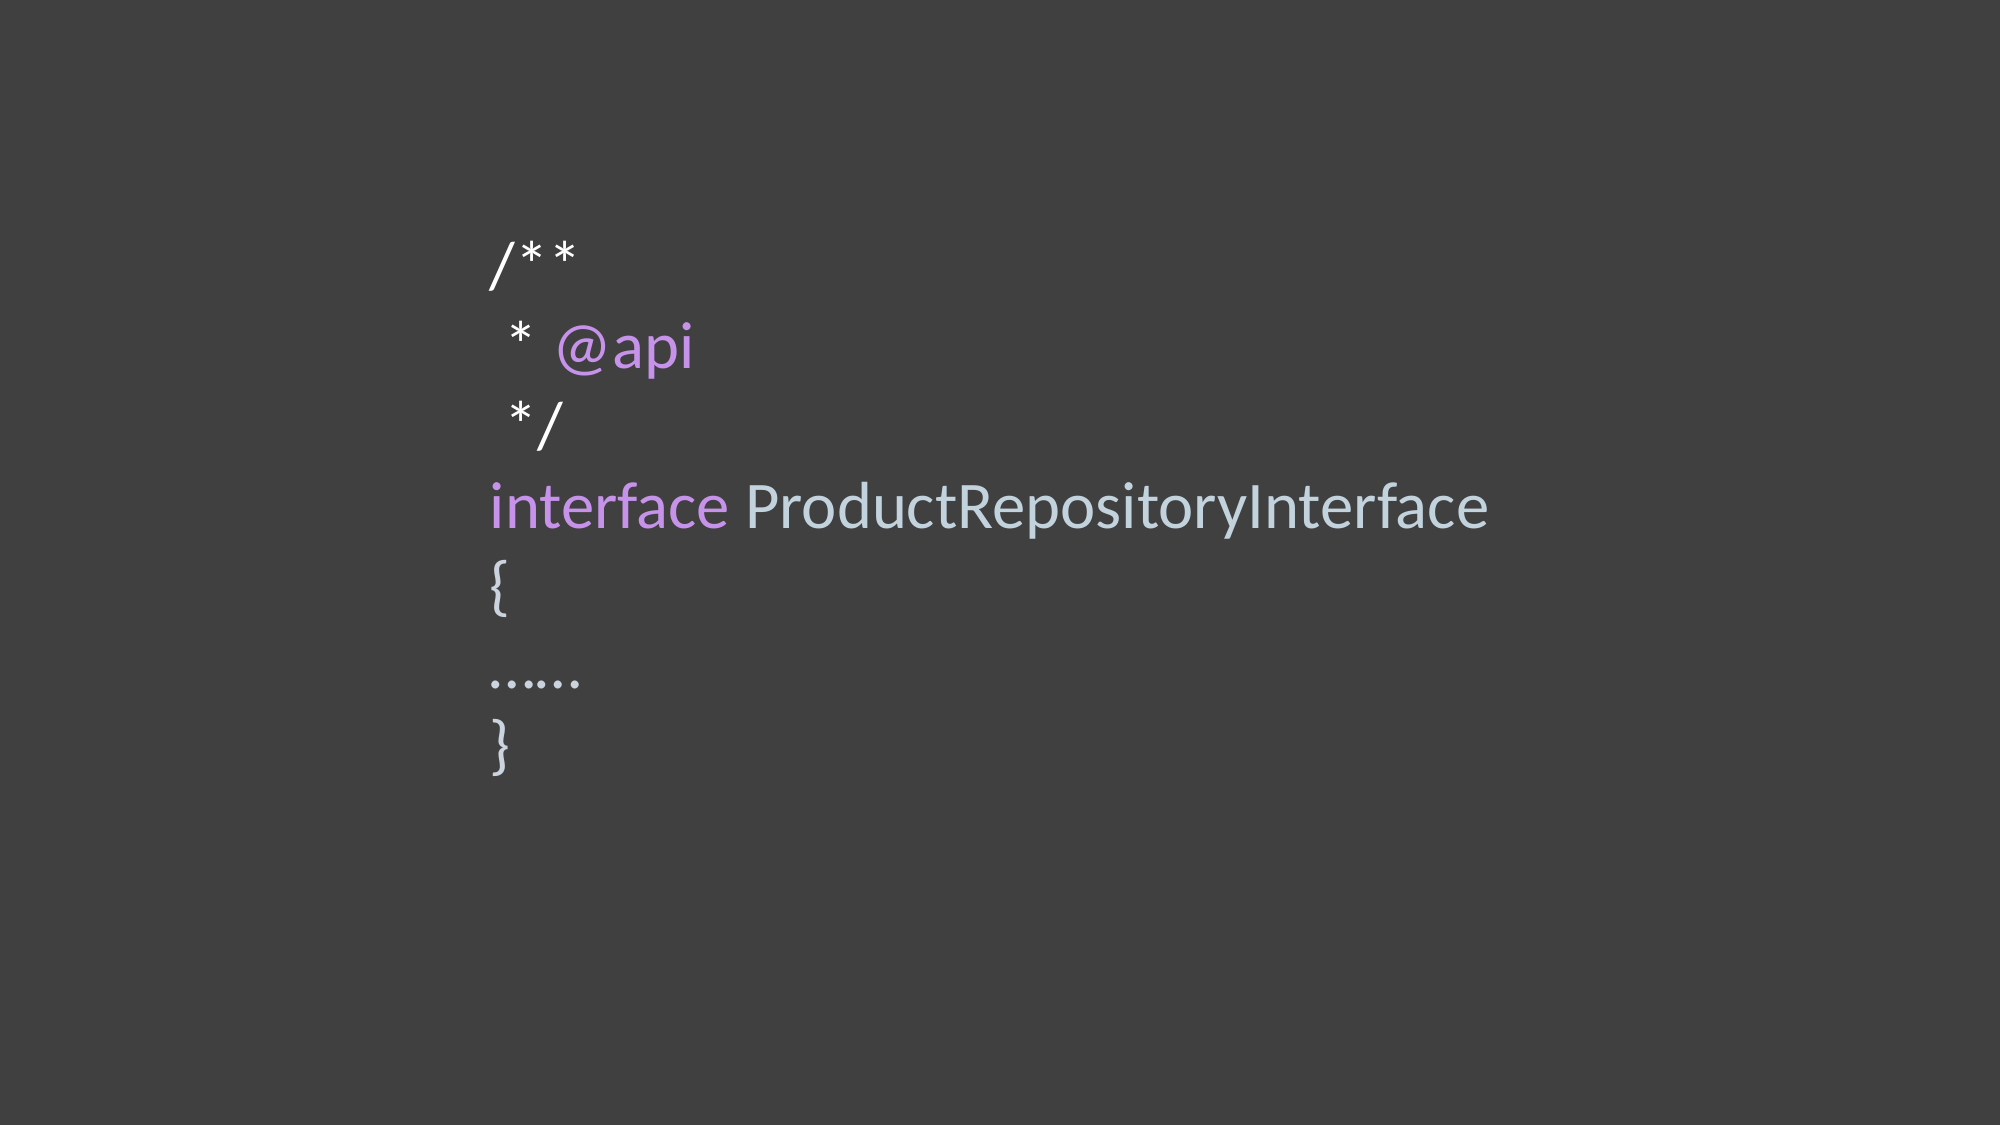

/**
 * @api
 */
interface ProductRepositoryInterface
{
……
}